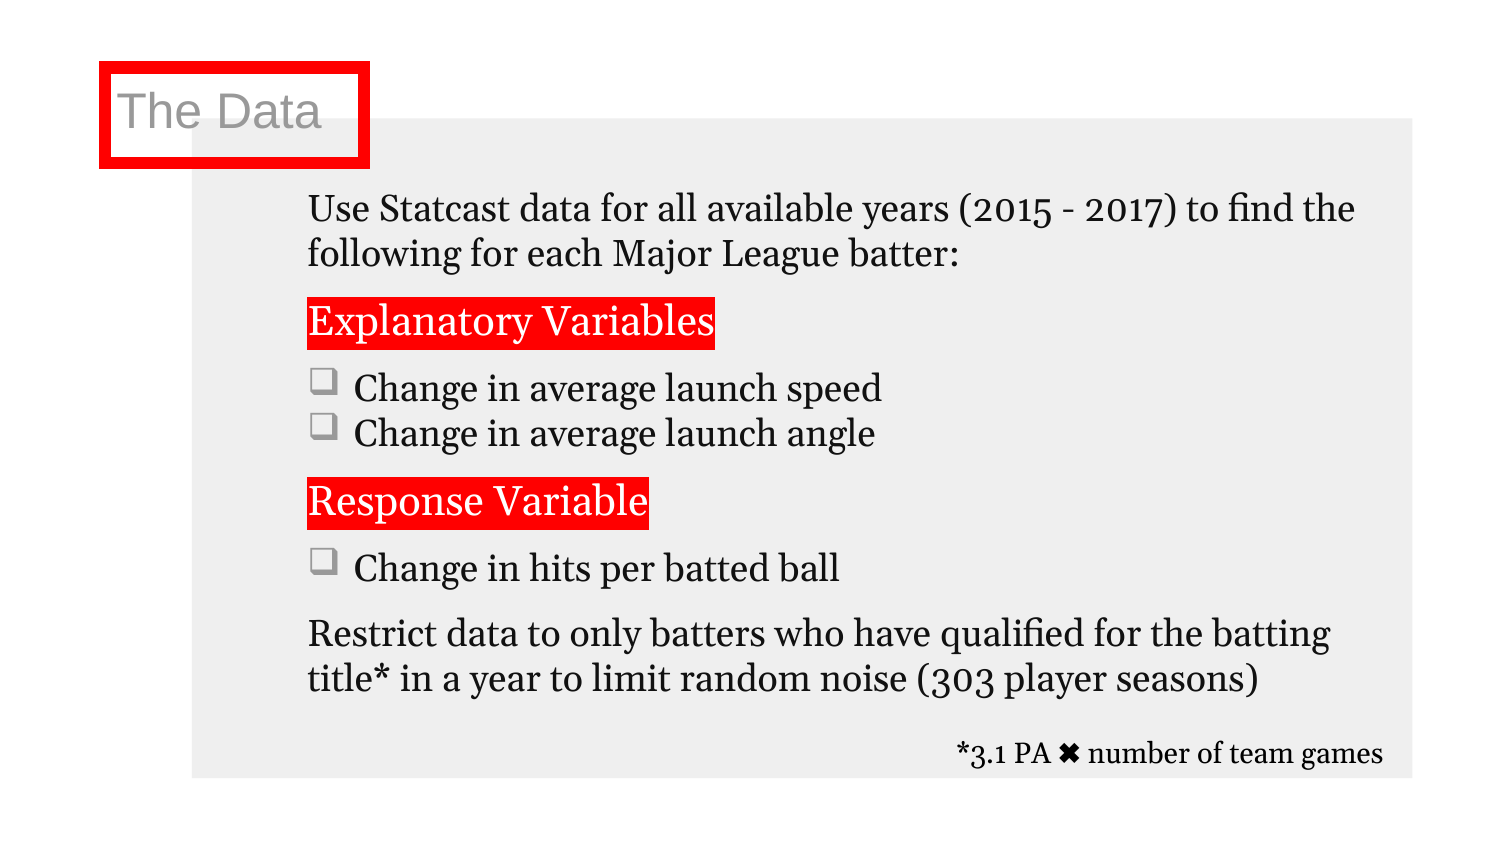

# The Data
Use Statcast data for all available years (2015 - 2017) to find the following for each Major League batter:

Explanatory Variables

Change in average launch speed
Change in average launch angle

Response Variable

Change in hits per batted ball

Restrict data to only batters who have qualified for the batting title* in a year to limit random noise (303 player seasons)
*3.1 PA ✖️ number of team games